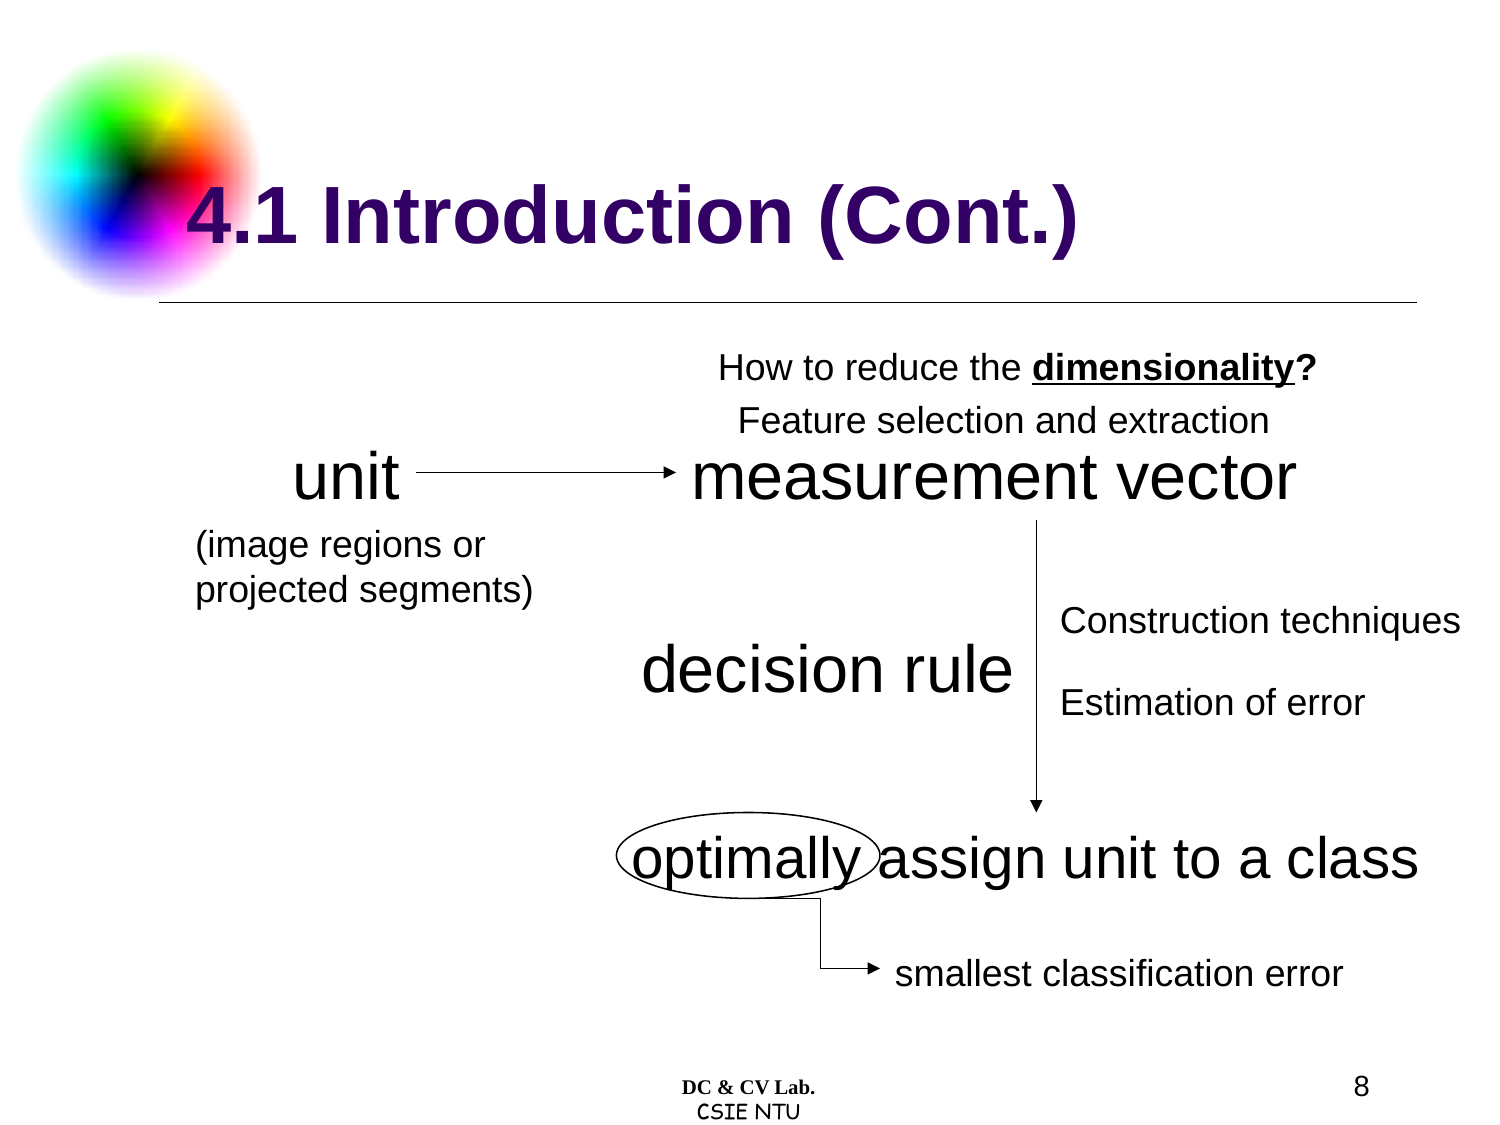

# 4.1 Introduction (Cont.)
How to reduce the dimensionality?
Feature selection and extraction
unit
measurement vector
(image regions or
projected segments)
Construction techniques
decision rule
Estimation of error
optimally assign unit to a class

smallest classification error
8
DC & CV Lab.
CSIE NTU